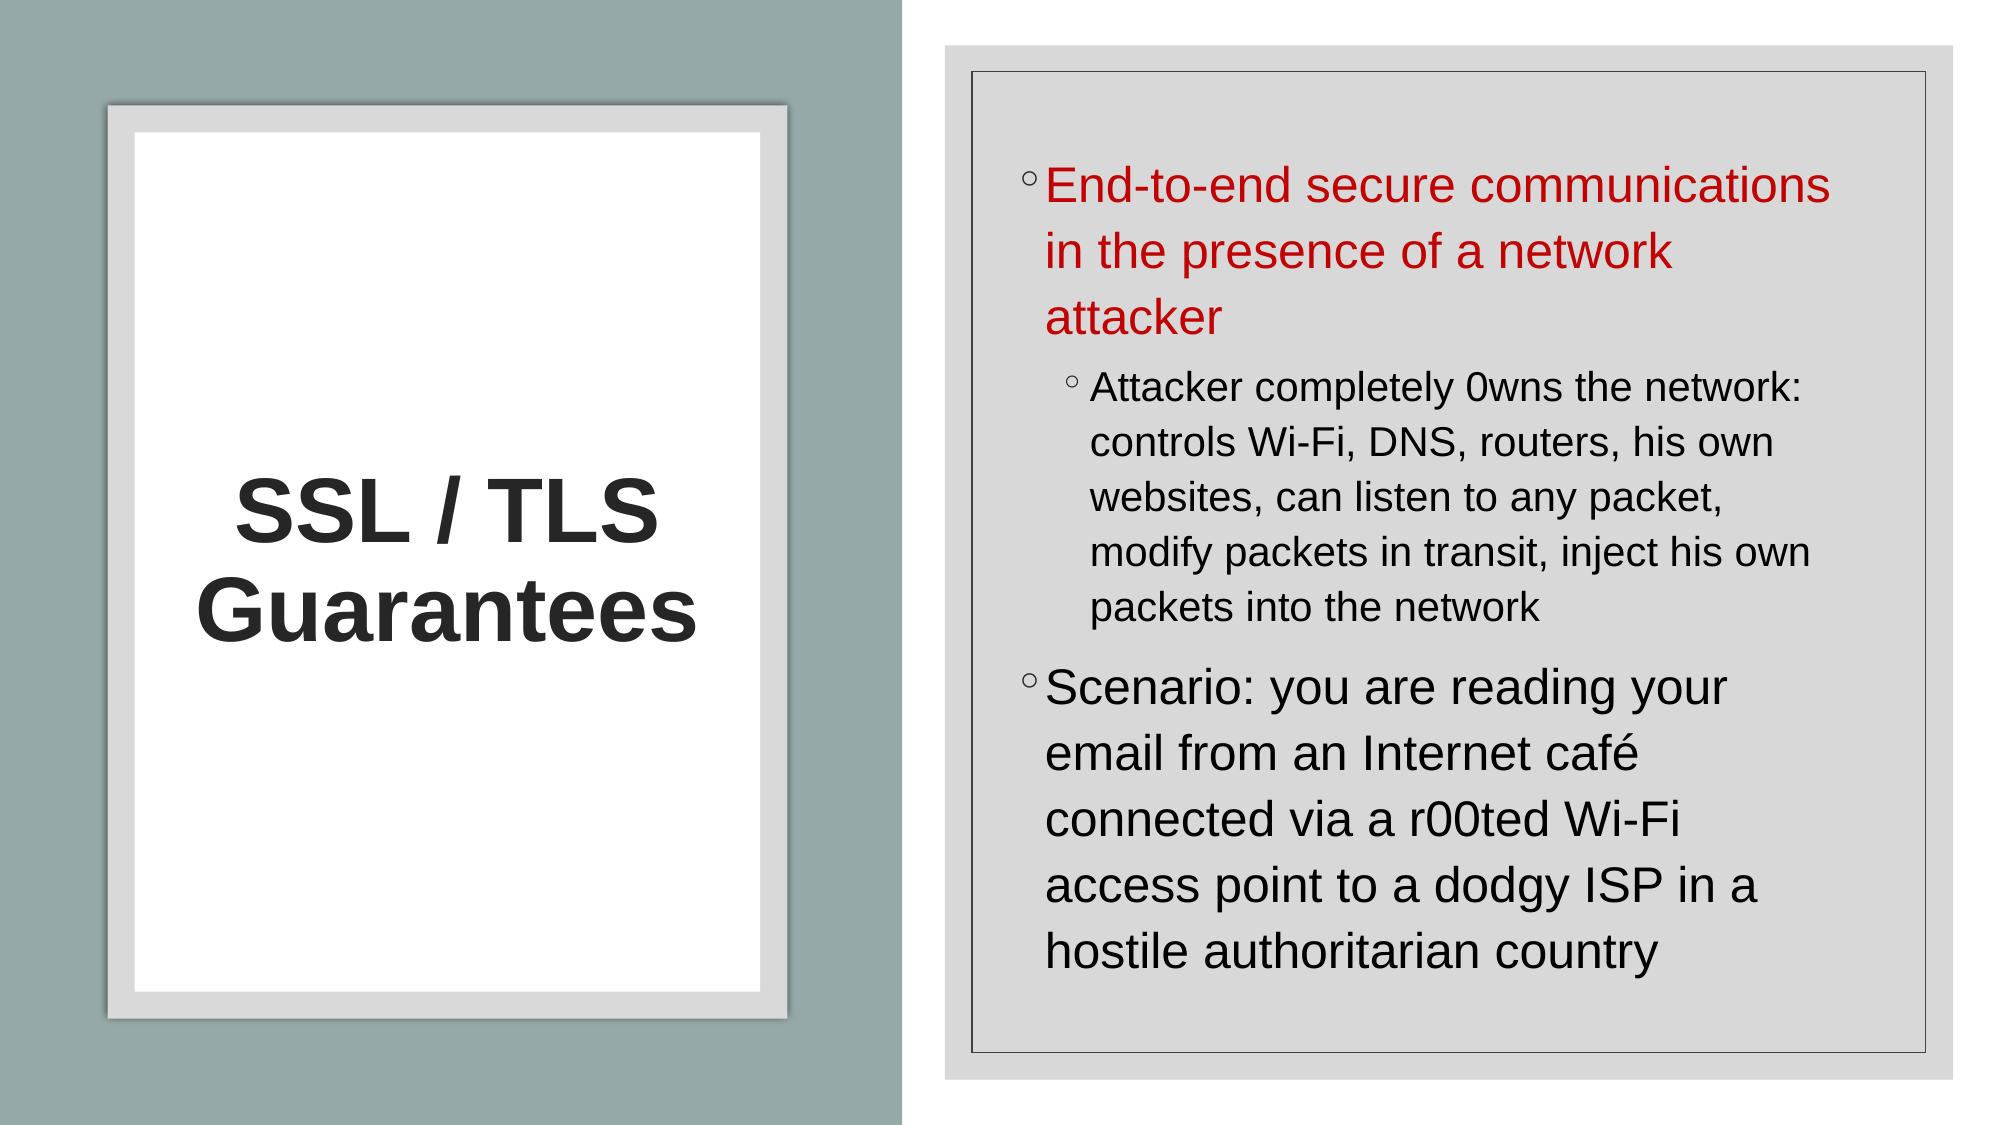

End-to-end secure communications in the presence of a network attacker
Attacker completely 0wns the network: controls Wi-Fi, DNS, routers, his own websites, can listen to any packet, modify packets in transit, inject his own packets into the network
Scenario: you are reading your email from an Internet café connected via a r00ted Wi-Fi access point to a dodgy ISP in a hostile authoritarian country
# SSL / TLS Guarantees